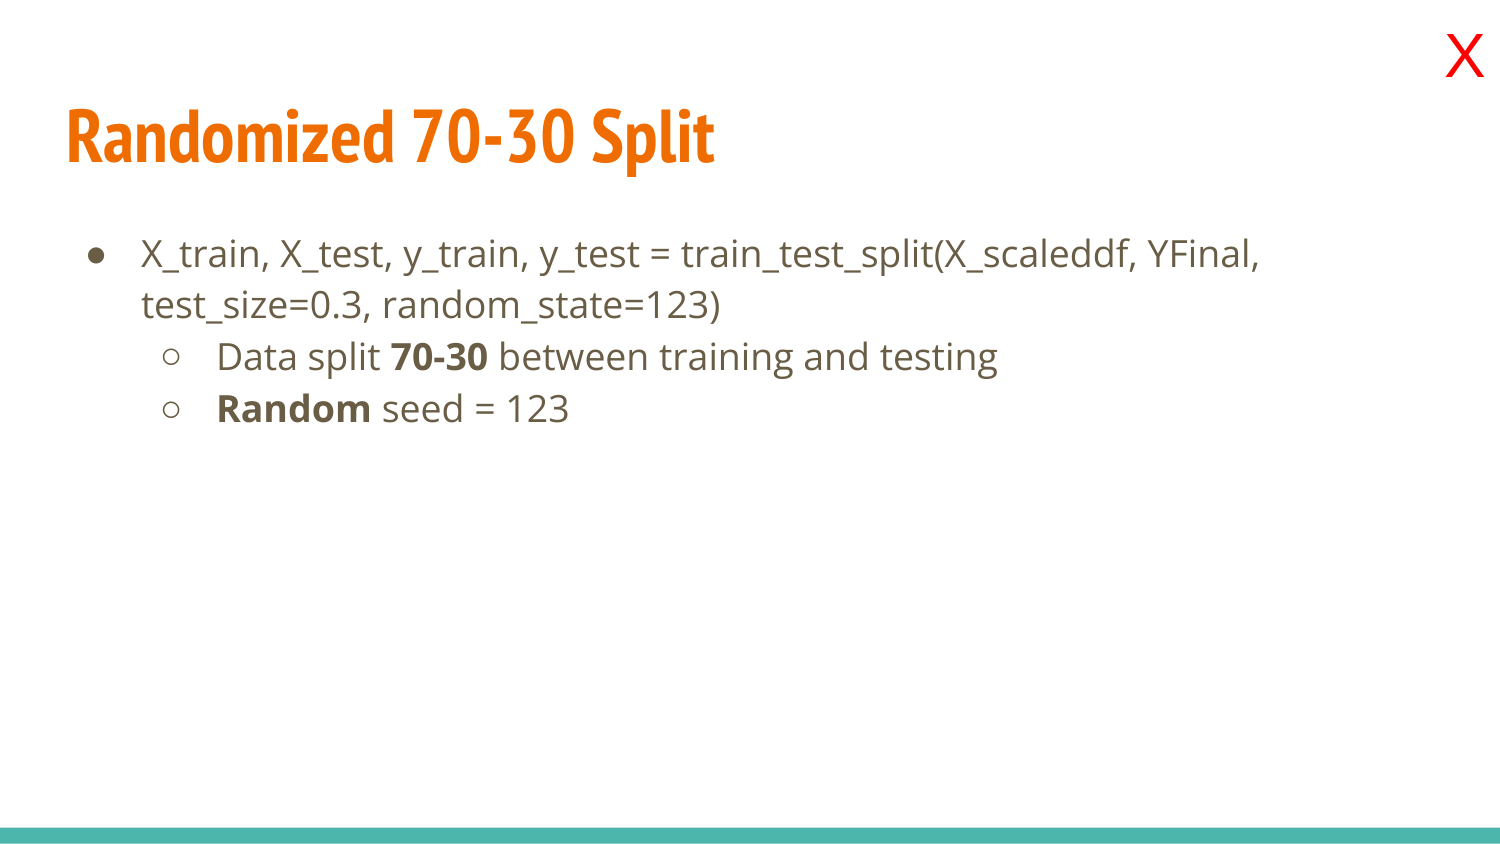

X
# Randomized 70-30 Split
X_train, X_test, y_train, y_test = train_test_split(X_scaleddf, YFinal, test_size=0.3, random_state=123)
Data split 70-30 between training and testing
Random seed = 123